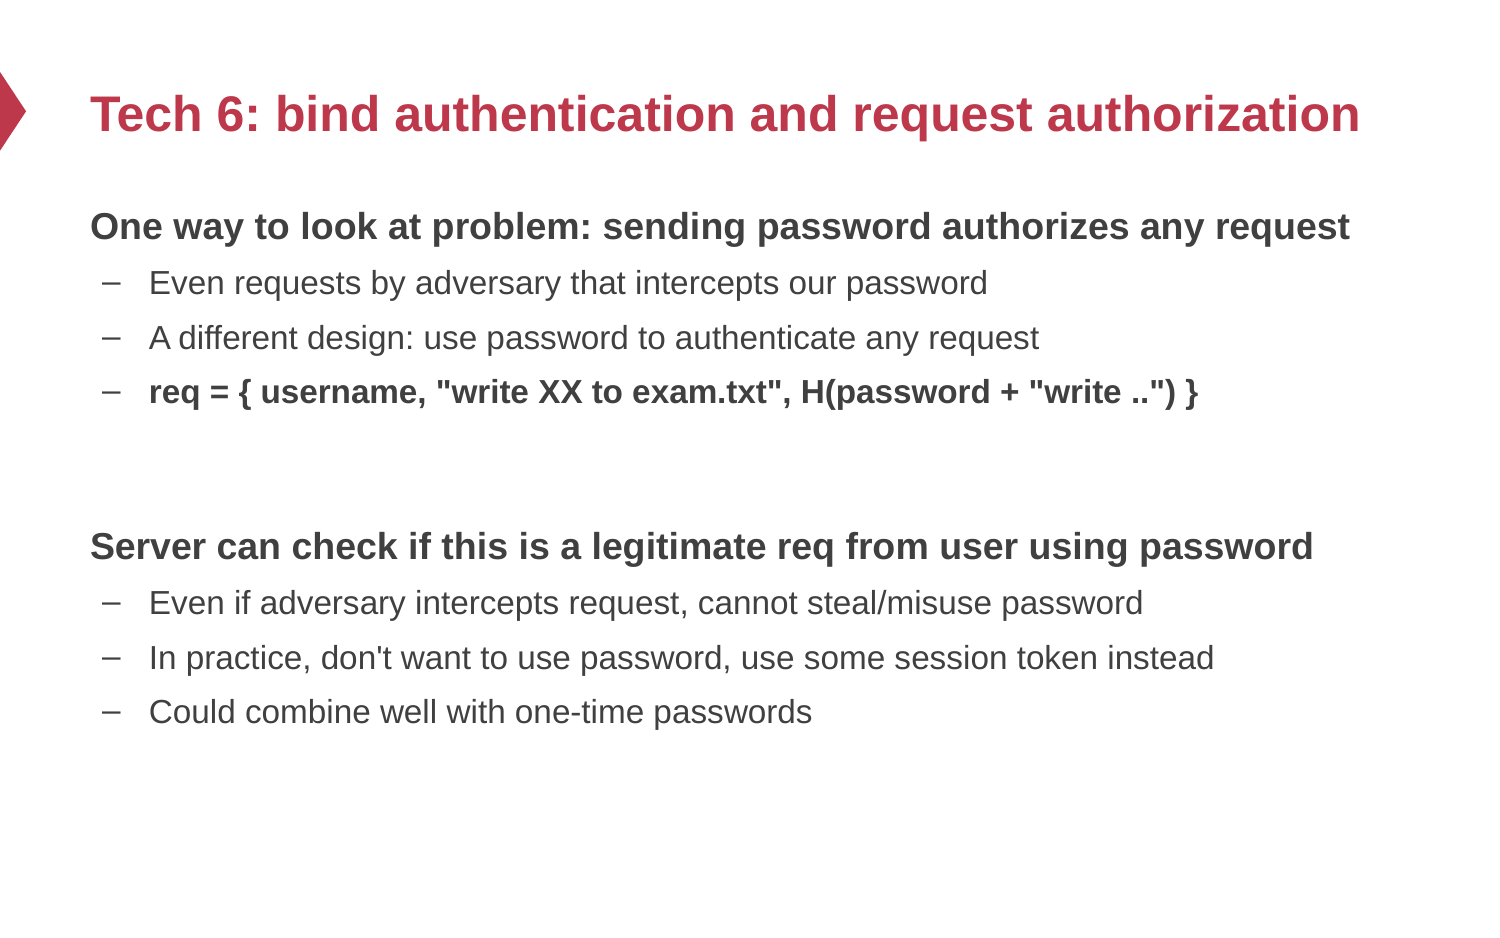

# Tech 6: bind authentication and request authorization
One way to look at problem: sending password authorizes any request
Even requests by adversary that intercepts our password
A different design: use password to authenticate any request
req = { username, "write XX to exam.txt", H(password + "write ..") }

Server can check if this is a legitimate req from user using password
Even if adversary intercepts request, cannot steal/misuse password
In practice, don't want to use password, use some session token instead
Could combine well with one-time passwords
49